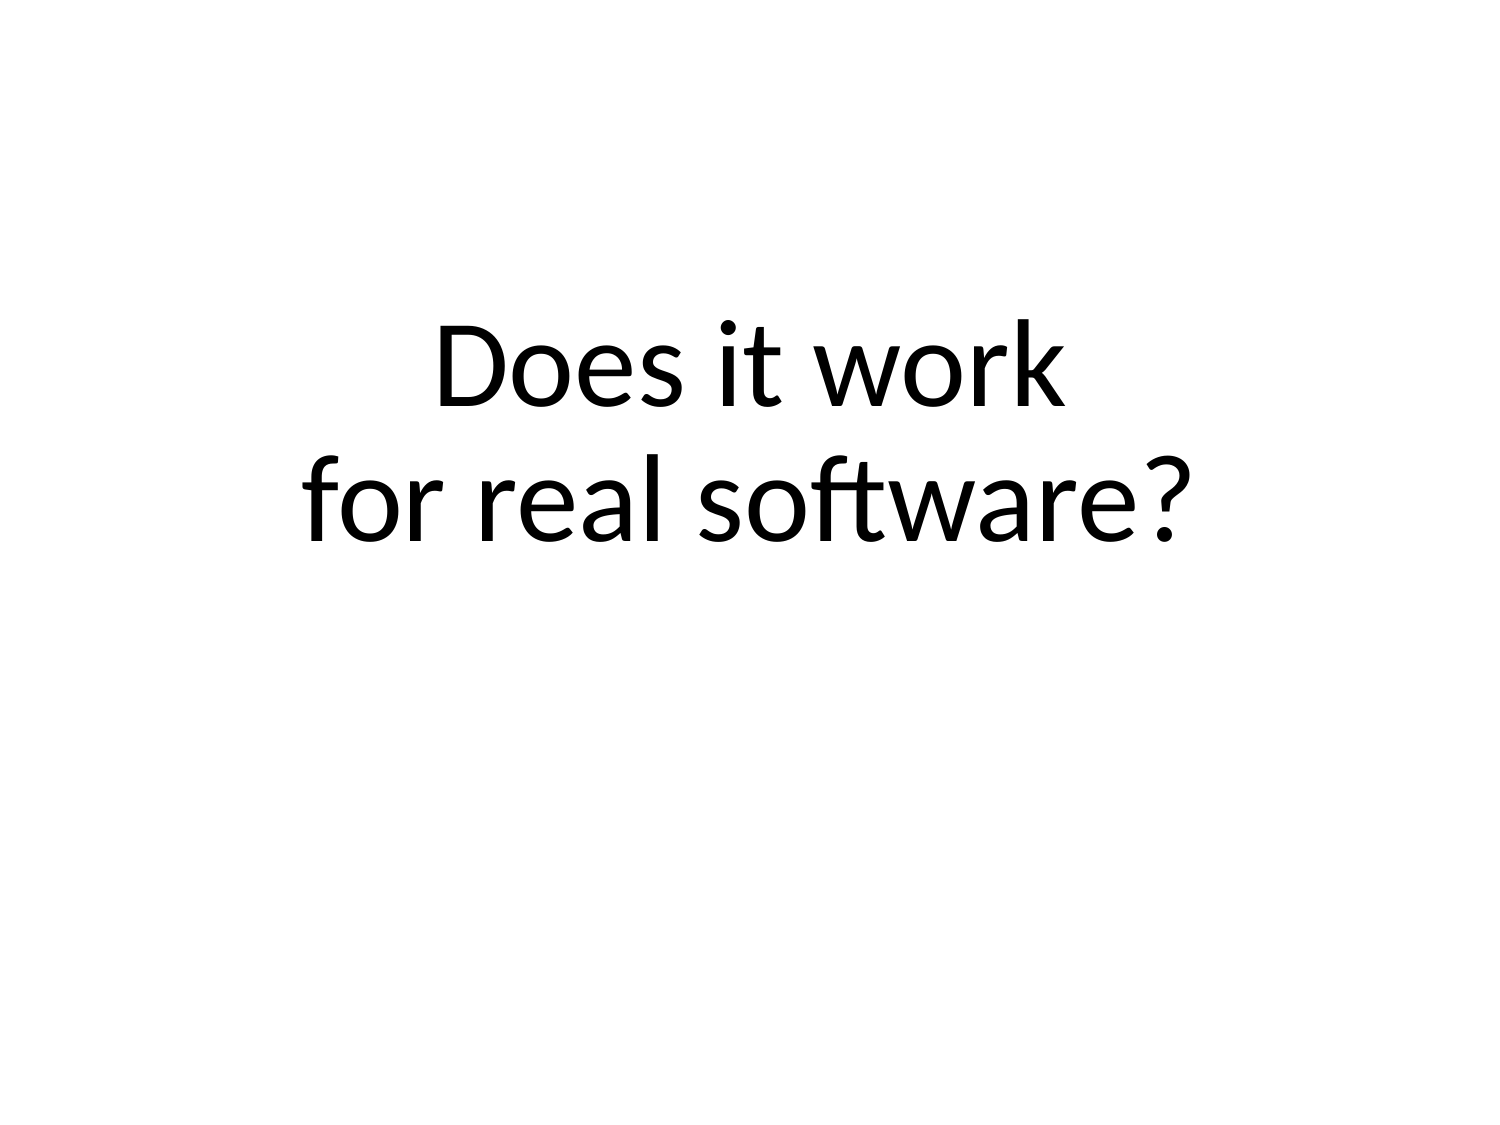

# Does it work for real software?